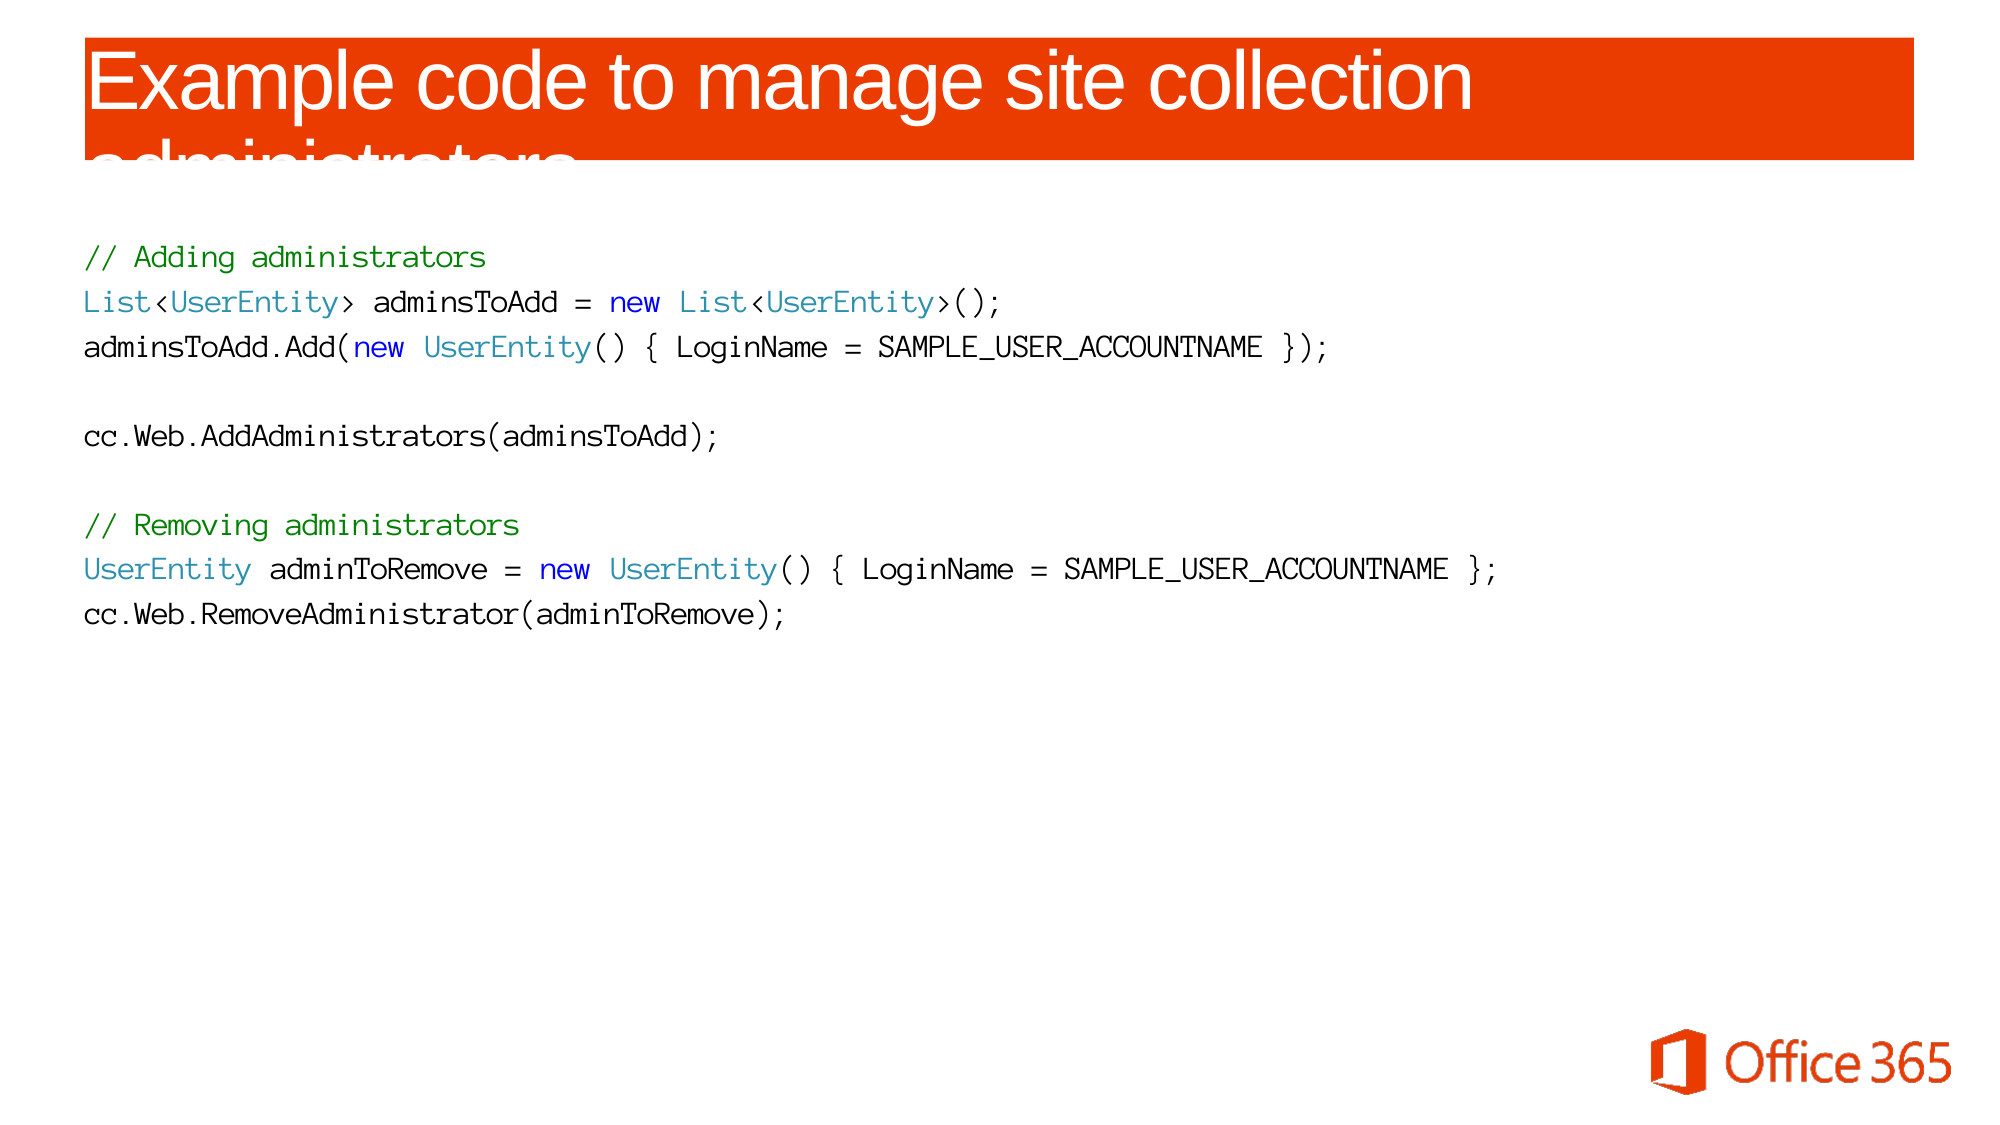

# Example code to manage site collection administrators
// Adding administrators
List<UserEntity> adminsToAdd = new List<UserEntity>();
adminsToAdd.Add(new UserEntity() { LoginName = SAMPLE_USER_ACCOUNTNAME });

cc.Web.AddAdministrators(adminsToAdd);

// Removing administrators
UserEntity adminToRemove = new UserEntity() { LoginName = SAMPLE_USER_ACCOUNTNAME };
cc.Web.RemoveAdministrator(adminToRemove);